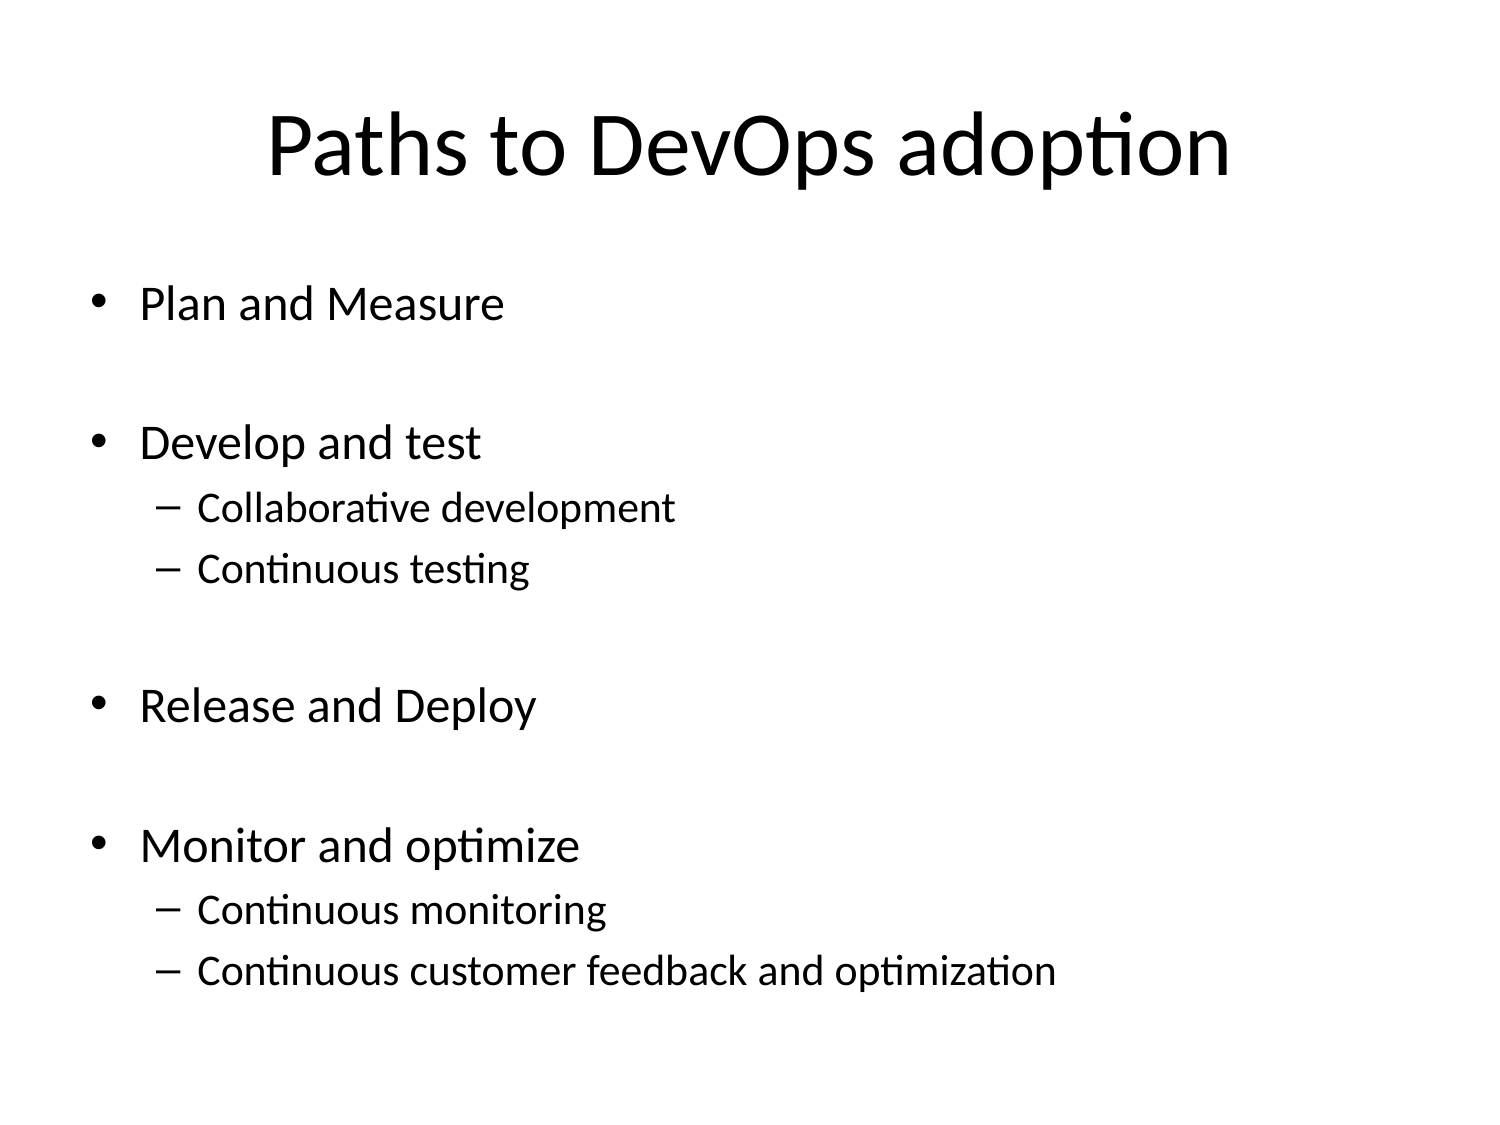

# Paths to DevOps adoption
Plan and Measure

Develop and test
Collaborative development
Continuous testing

Release and Deploy

Monitor and optimize
Continuous monitoring
Continuous customer feedback and optimization